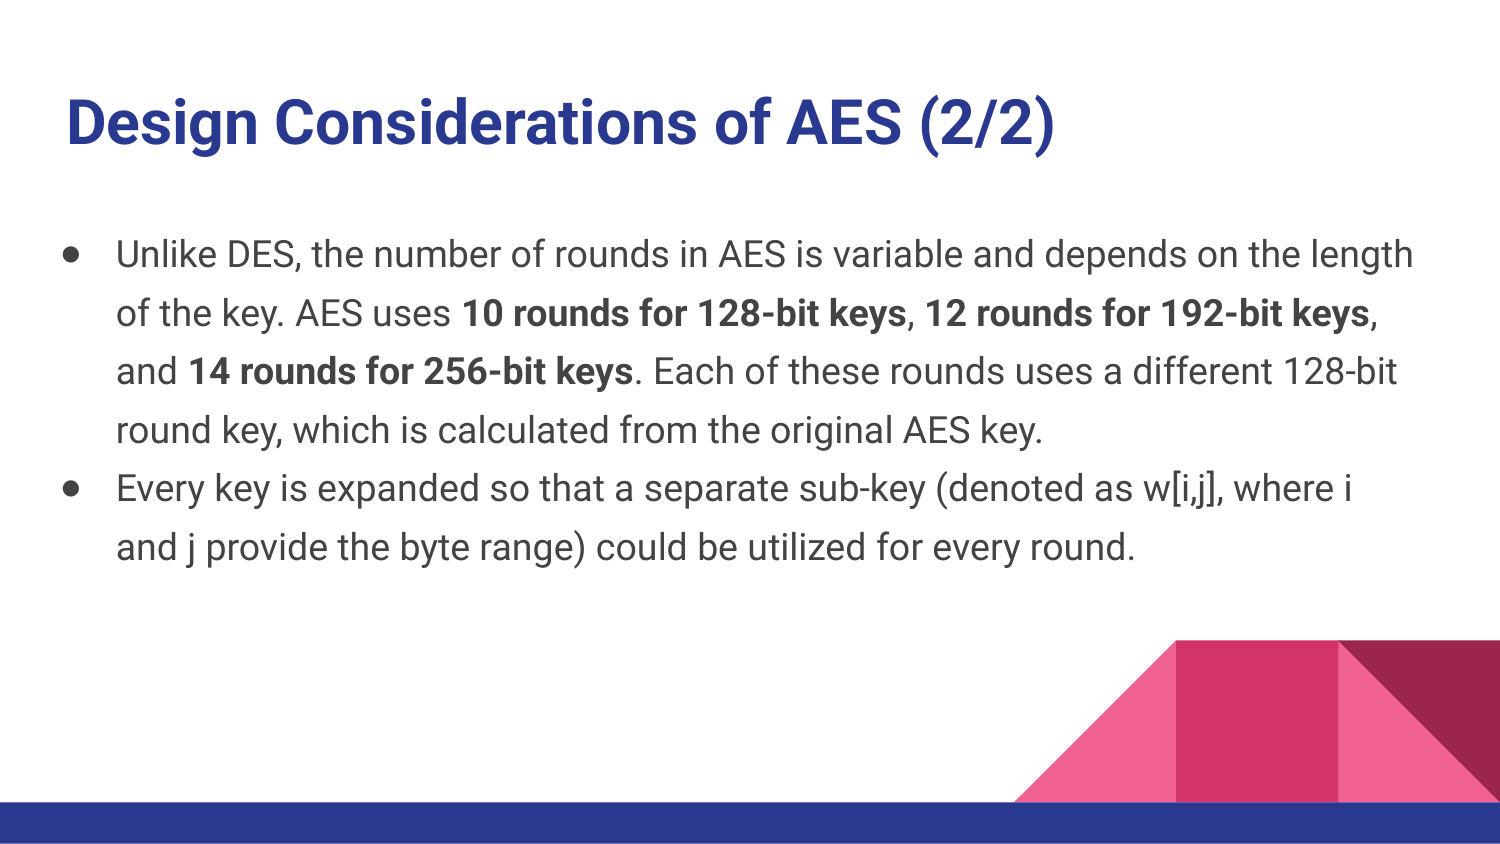

# Design Considerations of AES (2/2)
Unlike DES, the number of rounds in AES is variable and depends on the length of the key. AES uses 10 rounds for 128-bit keys, 12 rounds for 192-bit keys, and 14 rounds for 256-bit keys. Each of these rounds uses a different 128-bit round key, which is calculated from the original AES key.
Every key is expanded so that a separate sub-key (denoted as w[i,j], where i and j provide the byte range) could be utilized for every round.